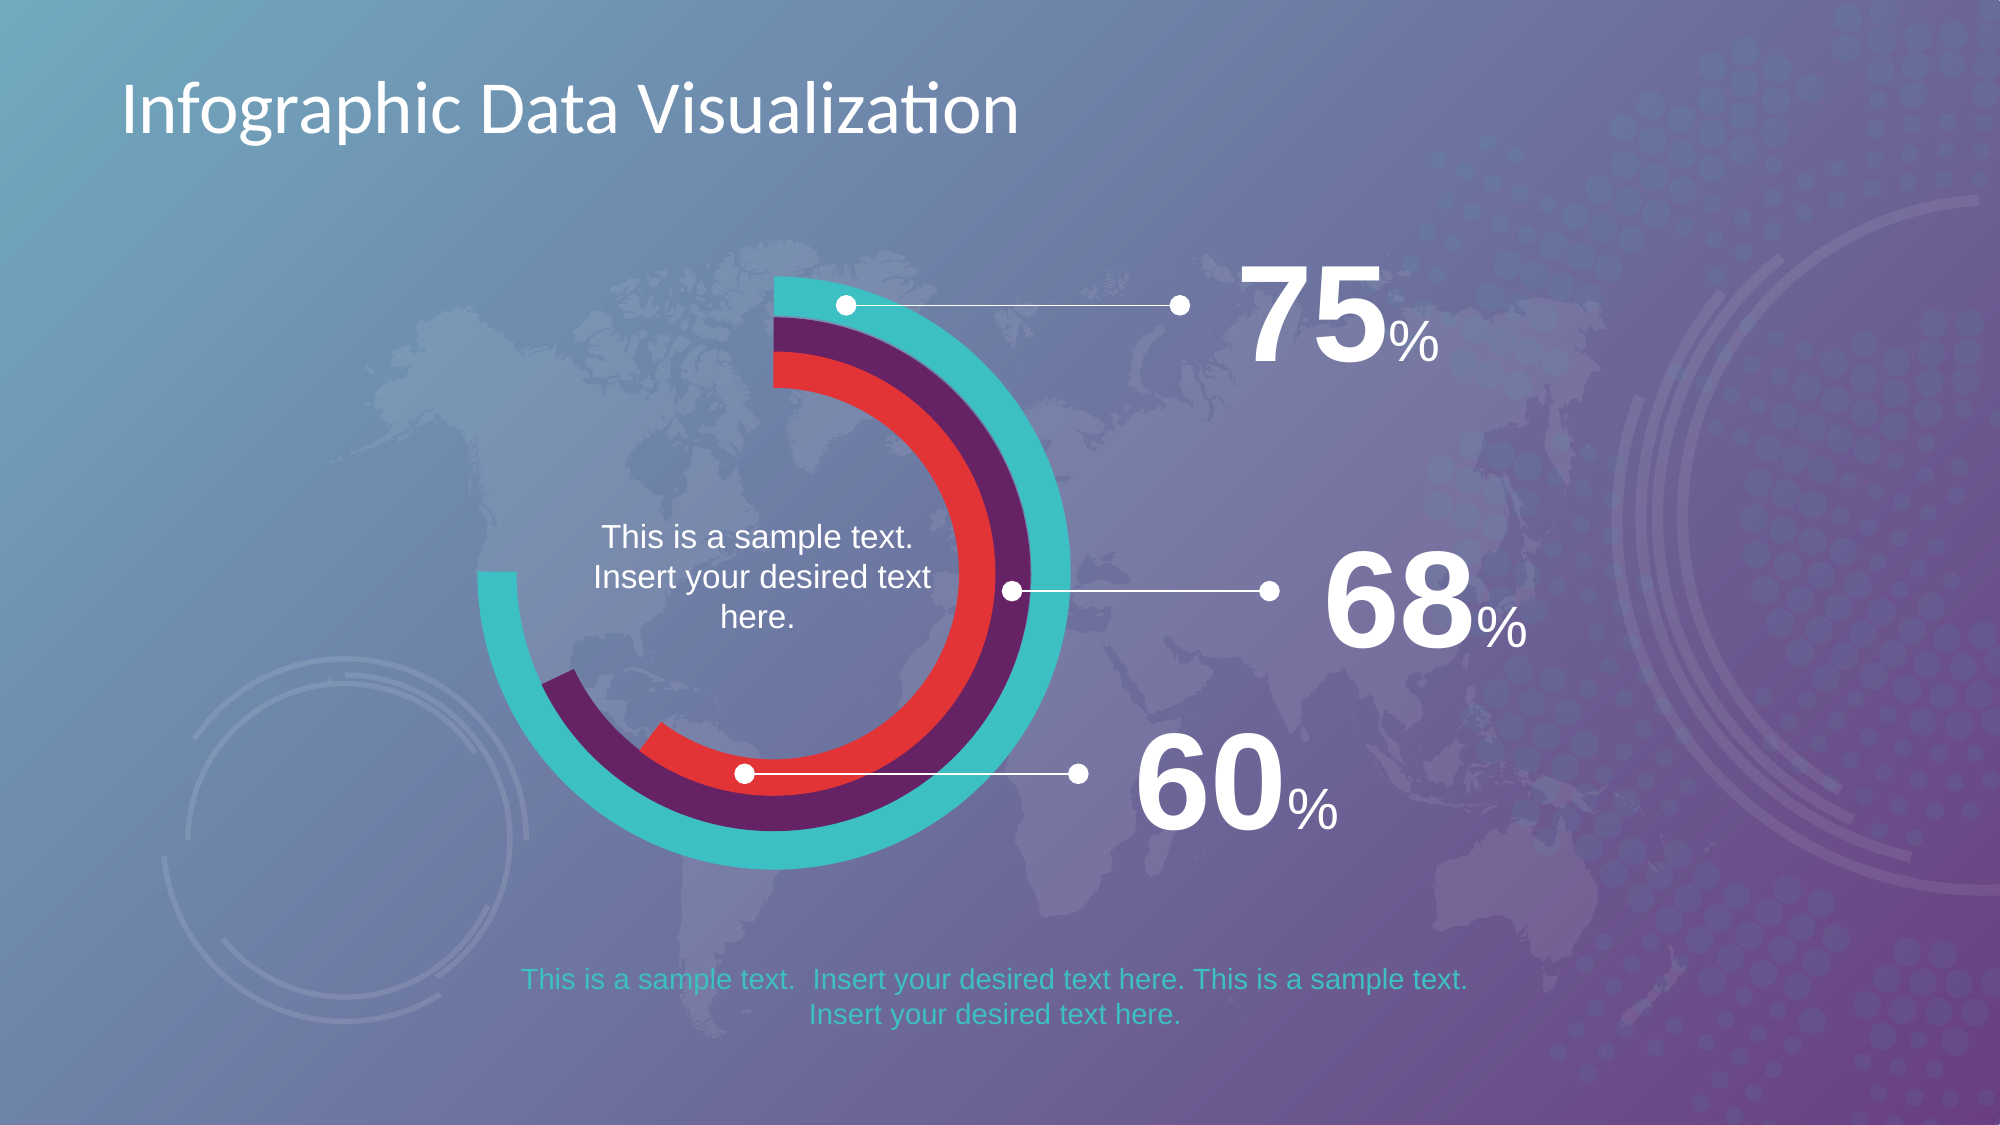

# Infographic Data Visualization

75%

68%
This is a sample text.  Insert your desired text here.

60%
This is a sample text.  Insert your desired text here. This is a sample text.  Insert your desired text here.